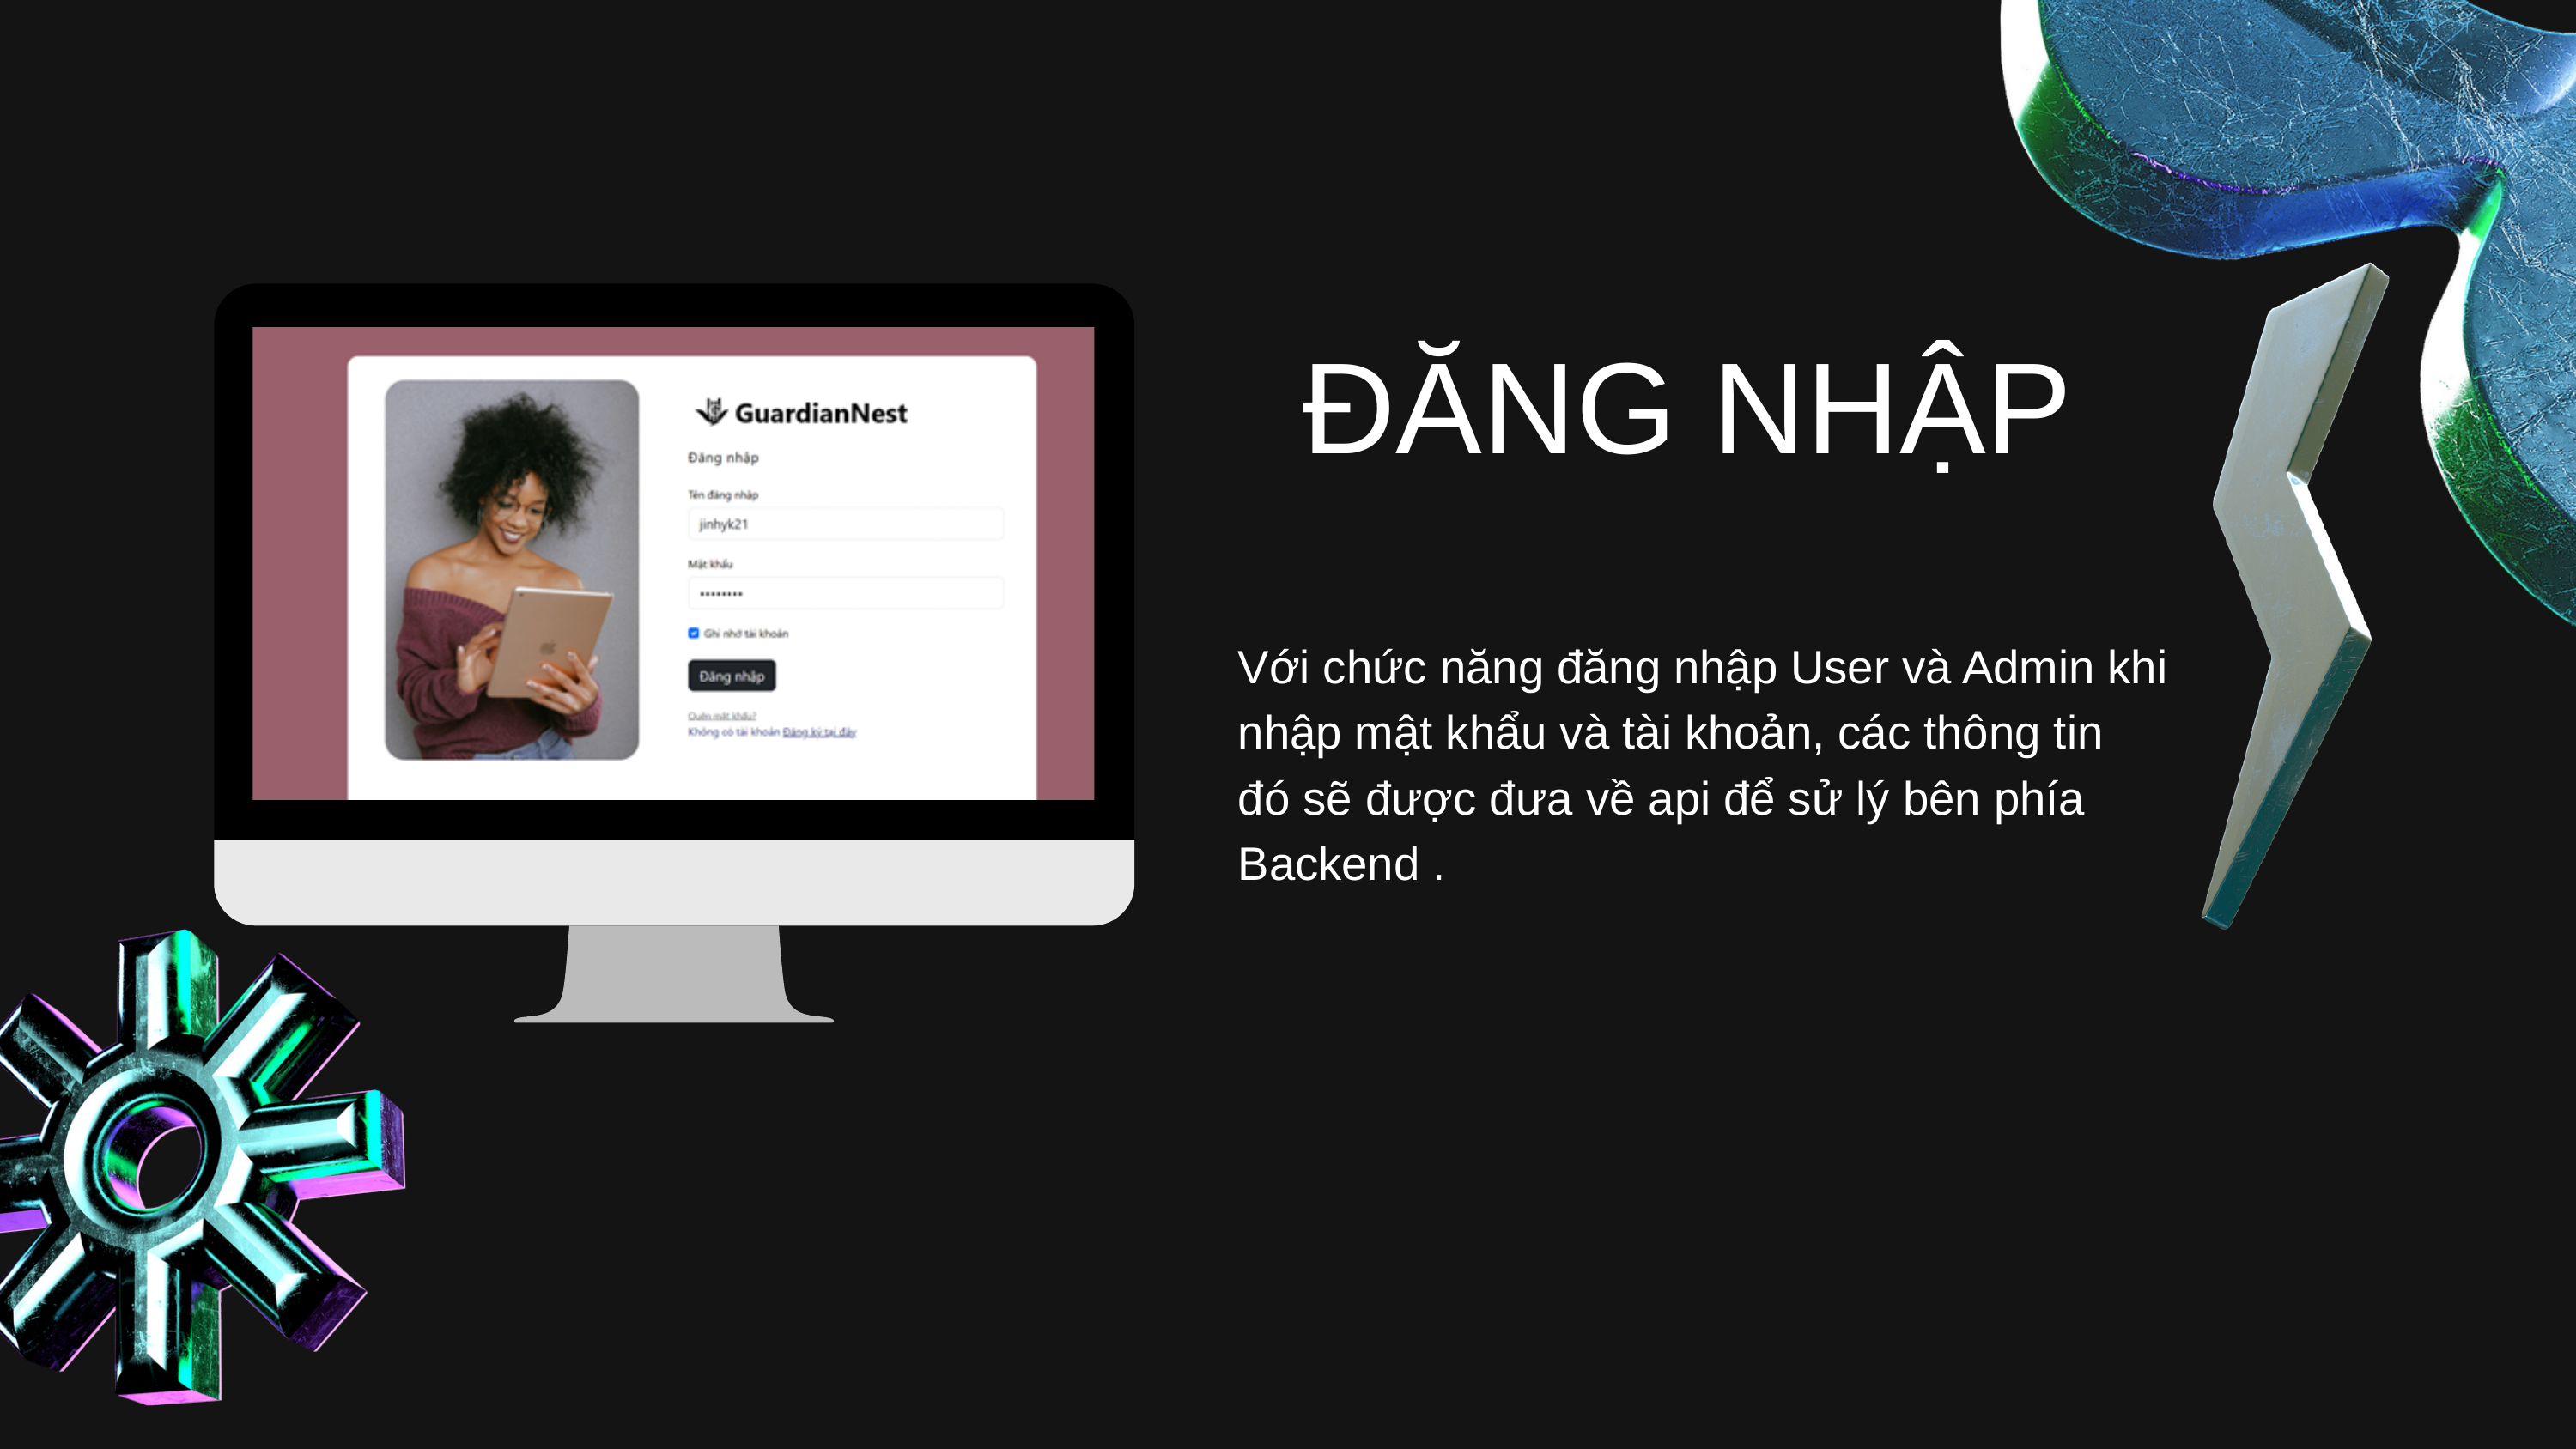

ĐĂNG NHẬP
Với chức năng đăng nhập User và Admin khi nhập mật khẩu và tài khoản, các thông tin
đó sẽ được đưa về api để sử lý bên phía Backend .